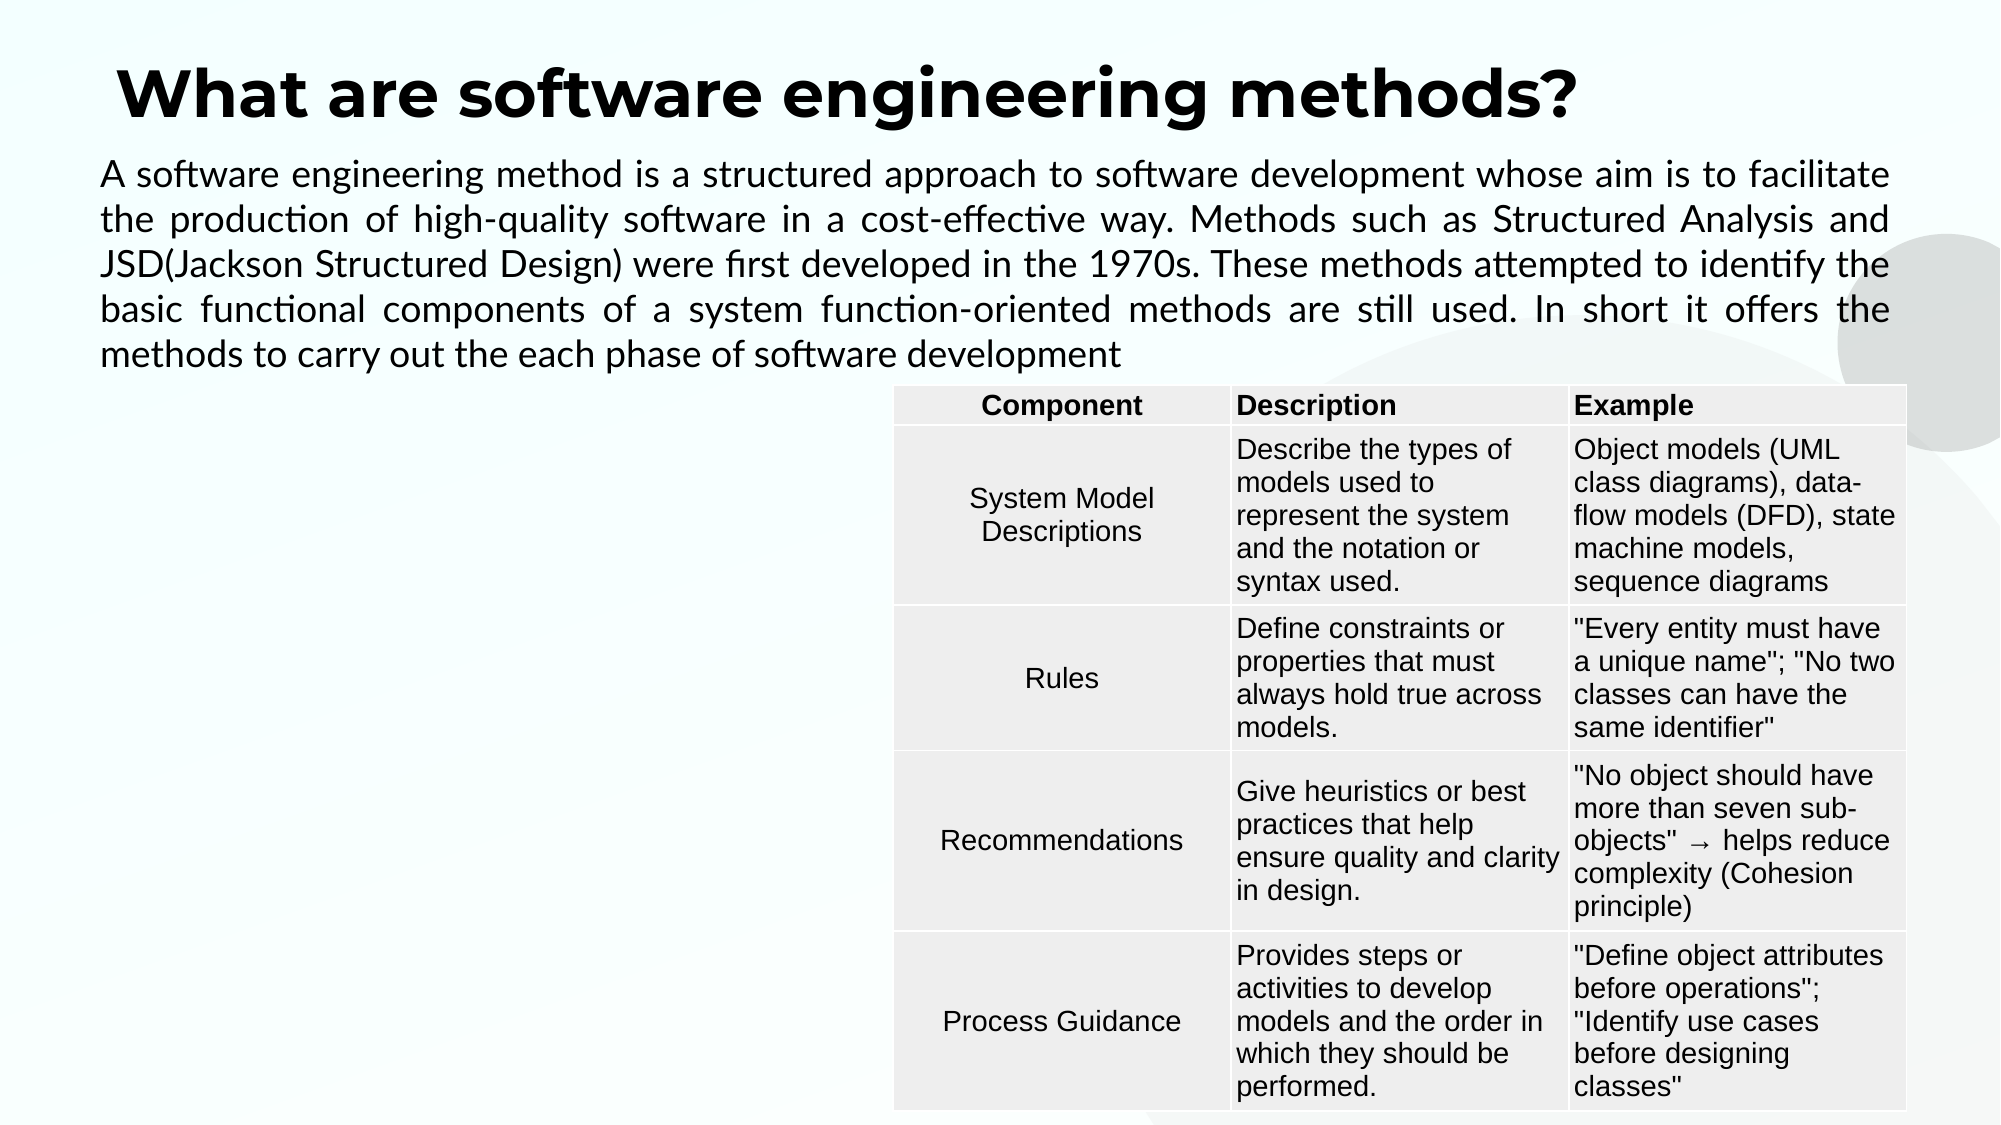

# What are software engineering methods?
A software engineering method is a structured approach to software development whose aim is to facilitate the production of high-quality software in a cost-effective way. Methods such as Structured Analysis and JSD(Jackson Structured Design) were first developed in the 1970s. These methods attempted to identify the basic functional components of a system function-oriented methods are still used. In short it offers the methods to carry out the each phase of software development
| Component | Description | Example |
| --- | --- | --- |
| System Model Descriptions | Describe the types of models used to represent the system and the notation or syntax used. | Object models (UML class diagrams), data-flow models (DFD), state machine models, sequence diagrams |
| Rules | Define constraints or properties that must always hold true across models. | "Every entity must have a unique name"; "No two classes can have the same identifier" |
| Recommendations | Give heuristics or best practices that help ensure quality and clarity in design. | "No object should have more than seven sub-objects" → helps reduce complexity (Cohesion principle) |
| Process Guidance | Provides steps or activities to develop models and the order in which they should be performed. | "Define object attributes before operations"; "Identify use cases before designing classes" |